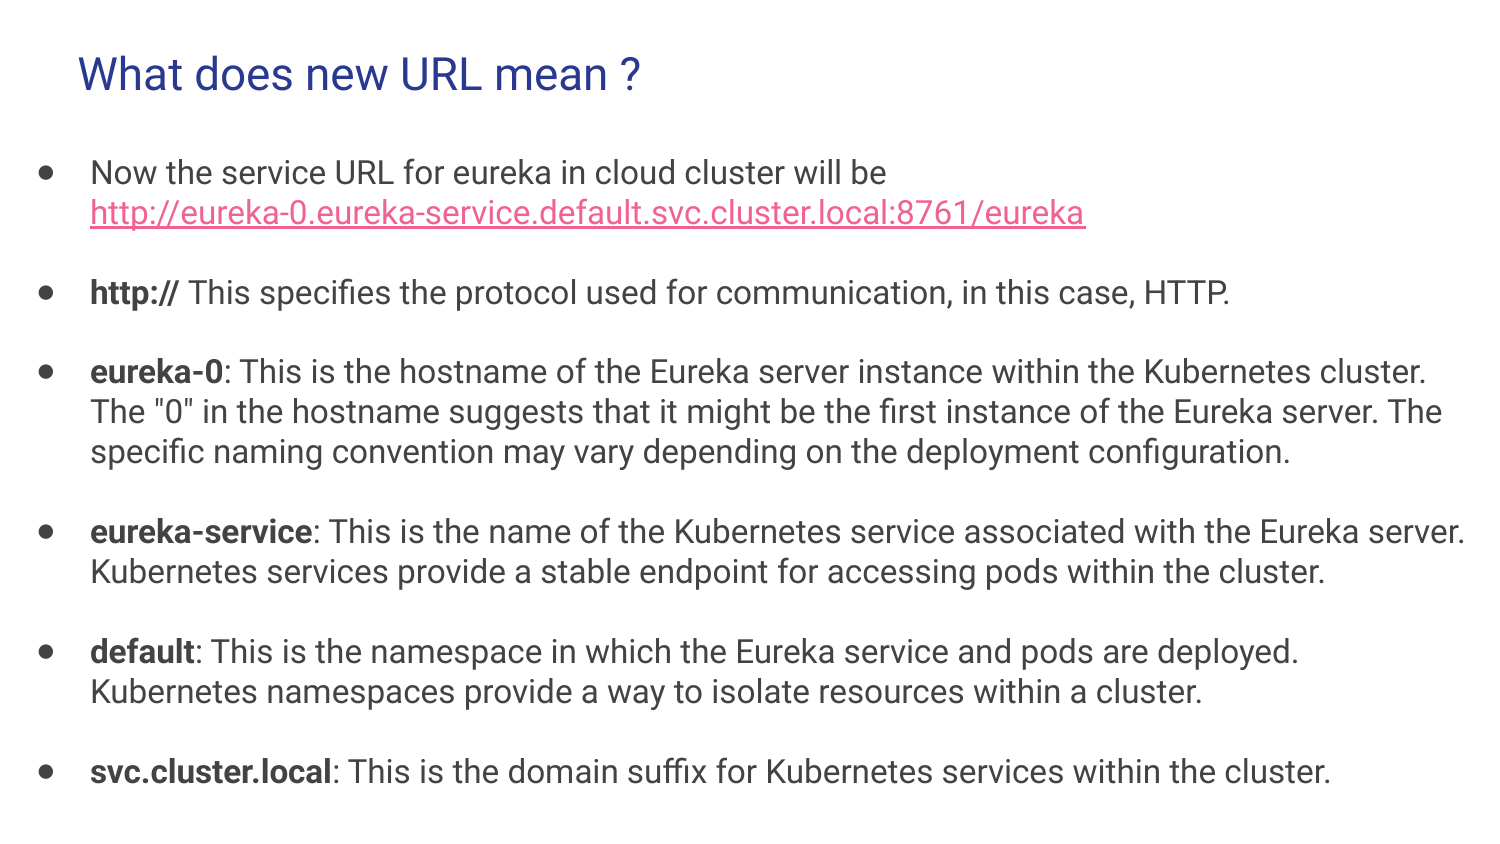

# What does new URL mean ?

Now the service URL for eureka in cloud cluster will be        http://eureka-0.eureka-service.default.svc.cluster.local:8761/eureka

http:// This specifies the protocol used for communication, in this case, HTTP.

eureka-0: This is the hostname of the Eureka server instance within the Kubernetes cluster. The "0" in the hostname suggests that it might be the first instance of the Eureka server. The specific naming convention may vary depending on the deployment configuration.

eureka-service: This is the name of the Kubernetes service associated with the Eureka server. Kubernetes services provide a stable endpoint for accessing pods within the cluster.

default: This is the namespace in which the Eureka service and pods are deployed. Kubernetes namespaces provide a way to isolate resources within a cluster.

svc.cluster.local: This is the domain suffix for Kubernetes services within the cluster.